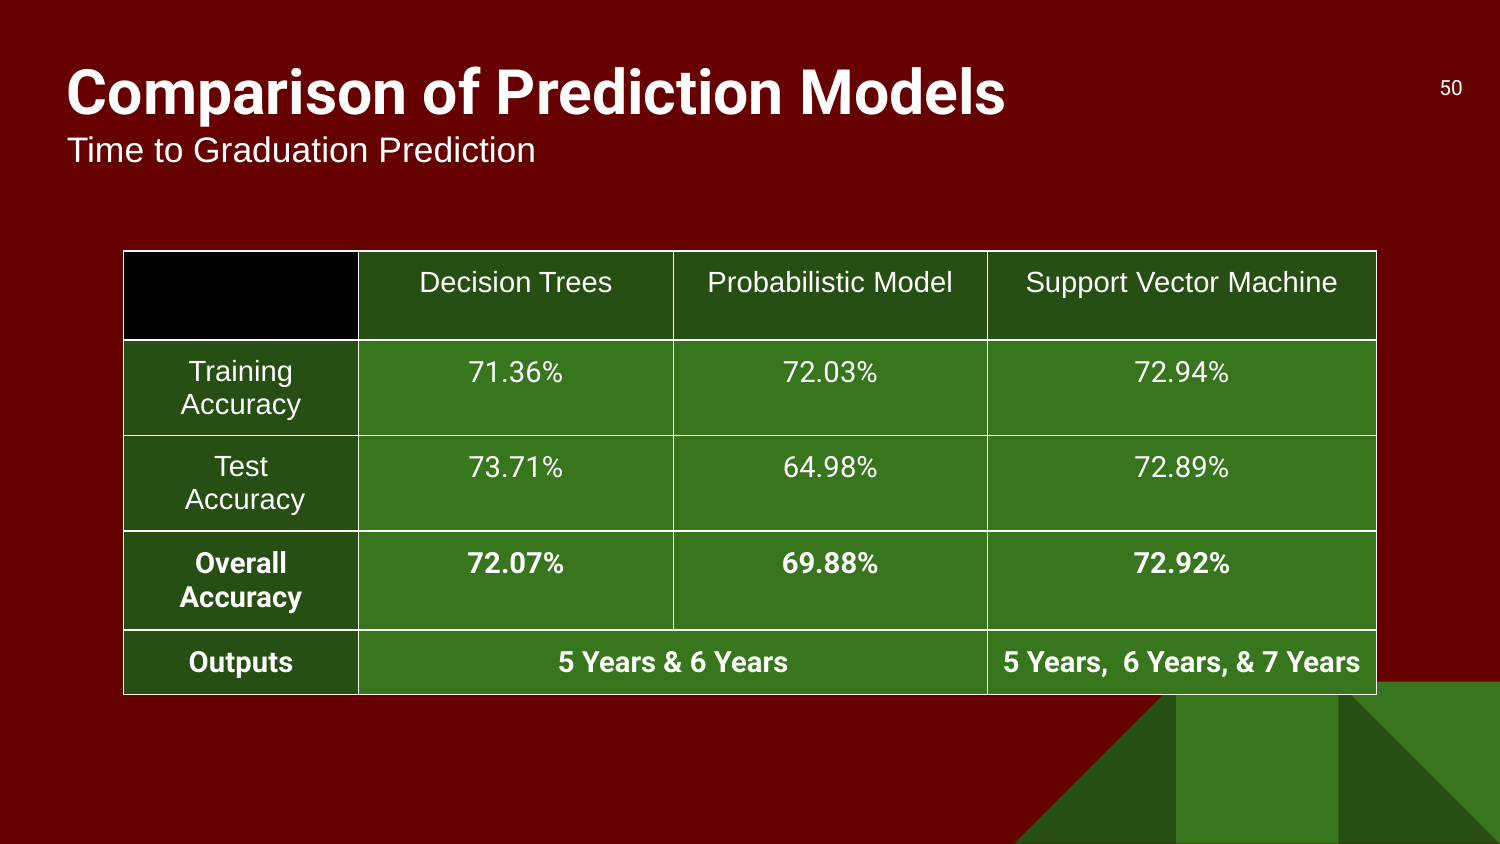

# Comparison of Prediction Models
Time to Graduation Prediction
50
|  | Decision Trees | Probabilistic Model | Support Vector Machine |
| --- | --- | --- | --- |
| Training Accuracy | 71.36% | 72.03% | 72.94% |
| Test Accuracy | 73.71% | 64.98% | 72.89% |
| Overall Accuracy | 72.07% | 69.88% | 72.92% |
| Outputs | 5 Years & 6 Years |  | 5 Years, 6 Years, & 7 Years |